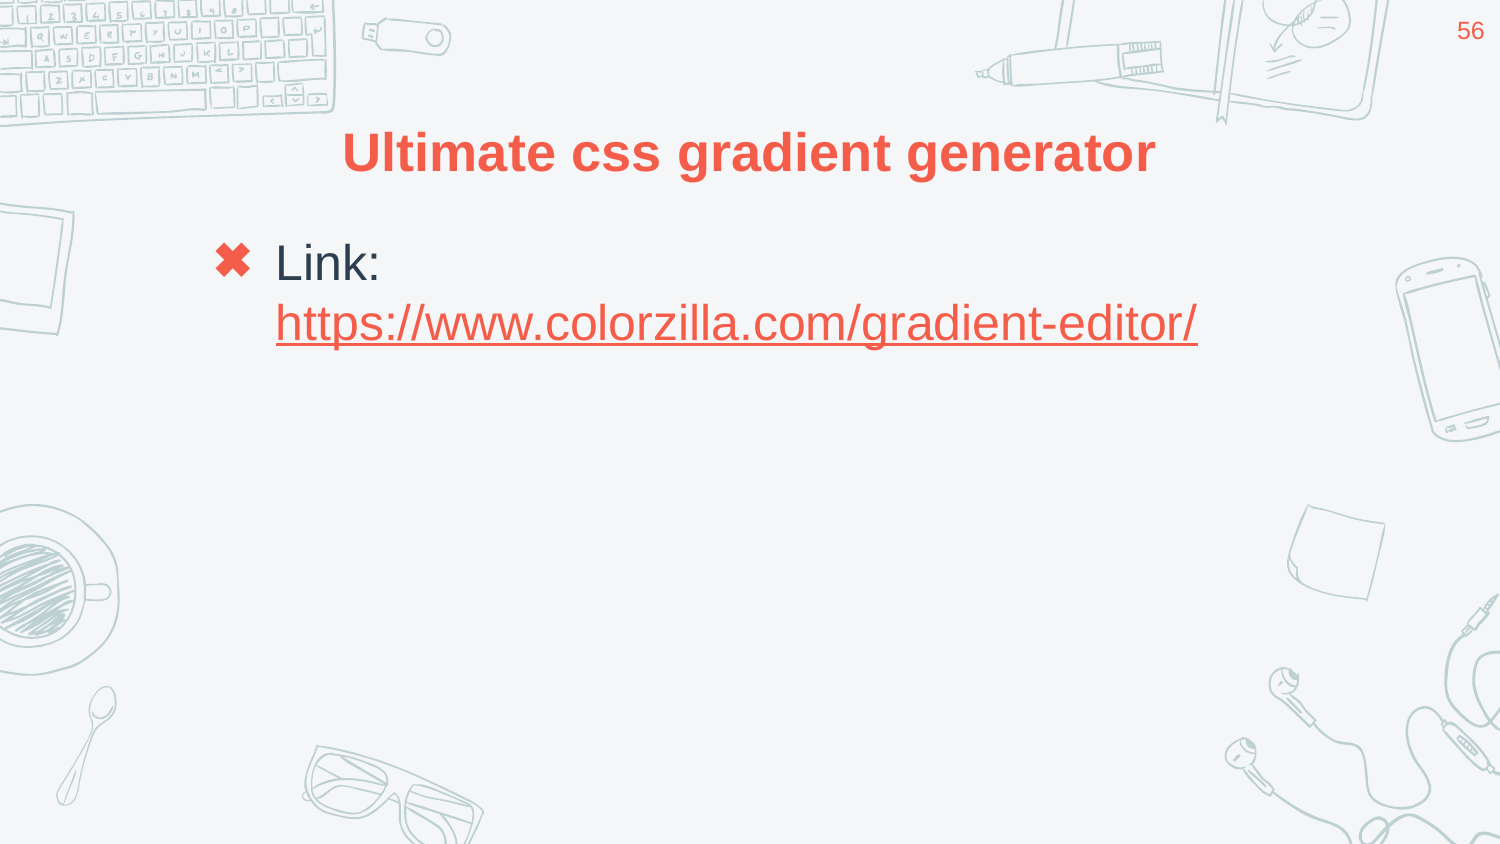

56
# Ultimate css gradient generator
Link: https://www.colorzilla.com/gradient-editor/